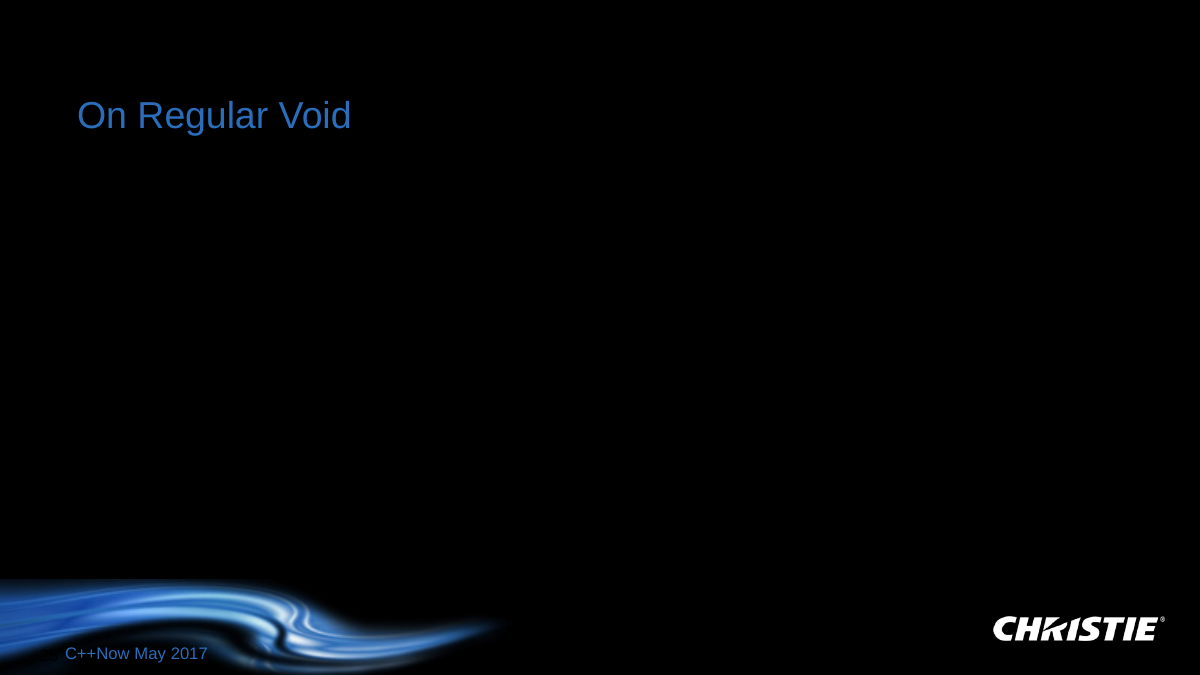

On Regular Void

C++Now May 2017
25